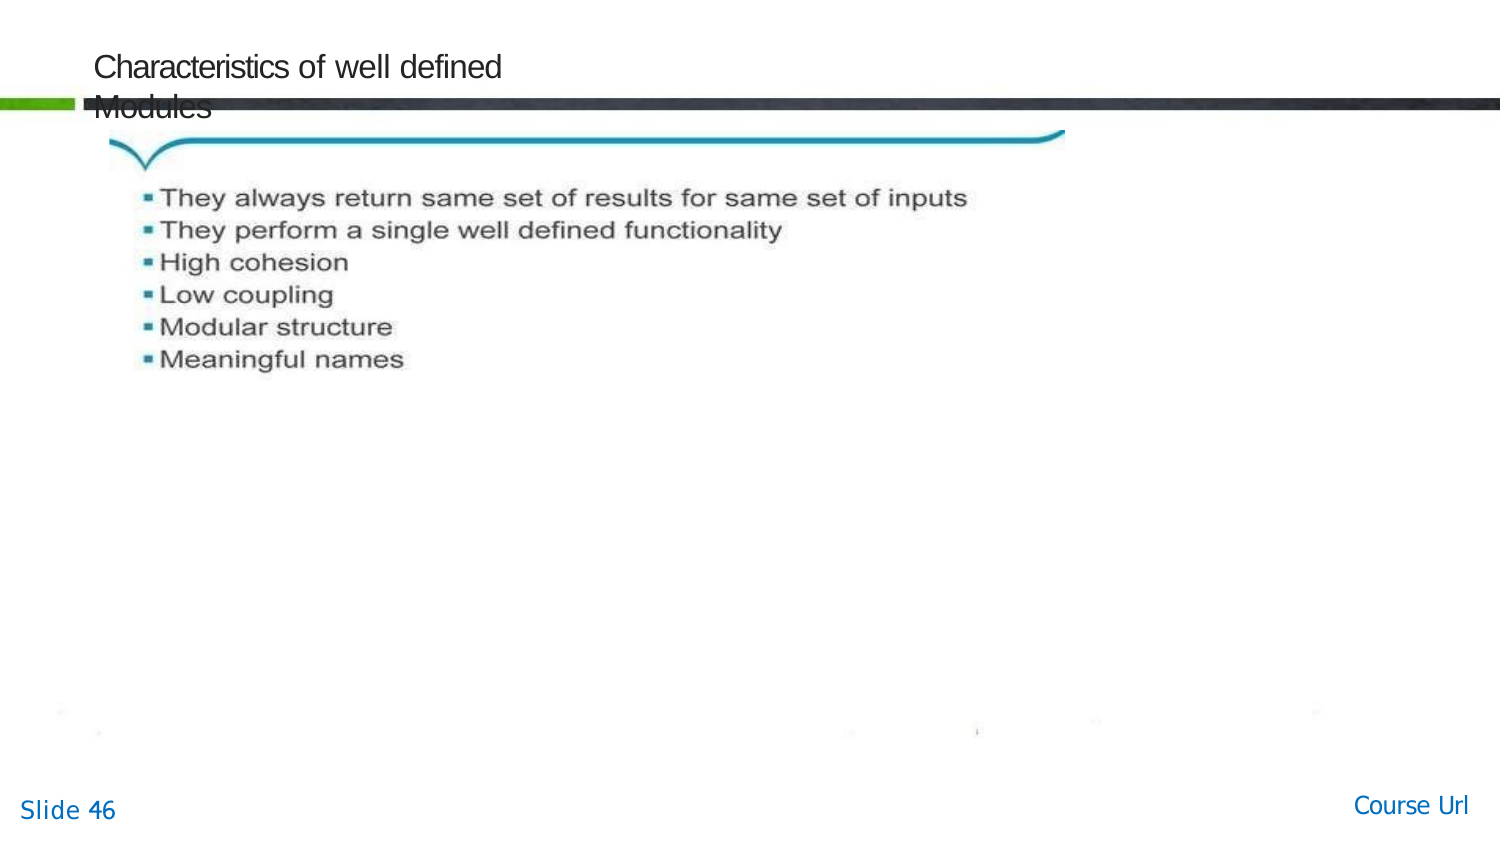

Characteristics of well defined Modules

Course Url
Slide 46